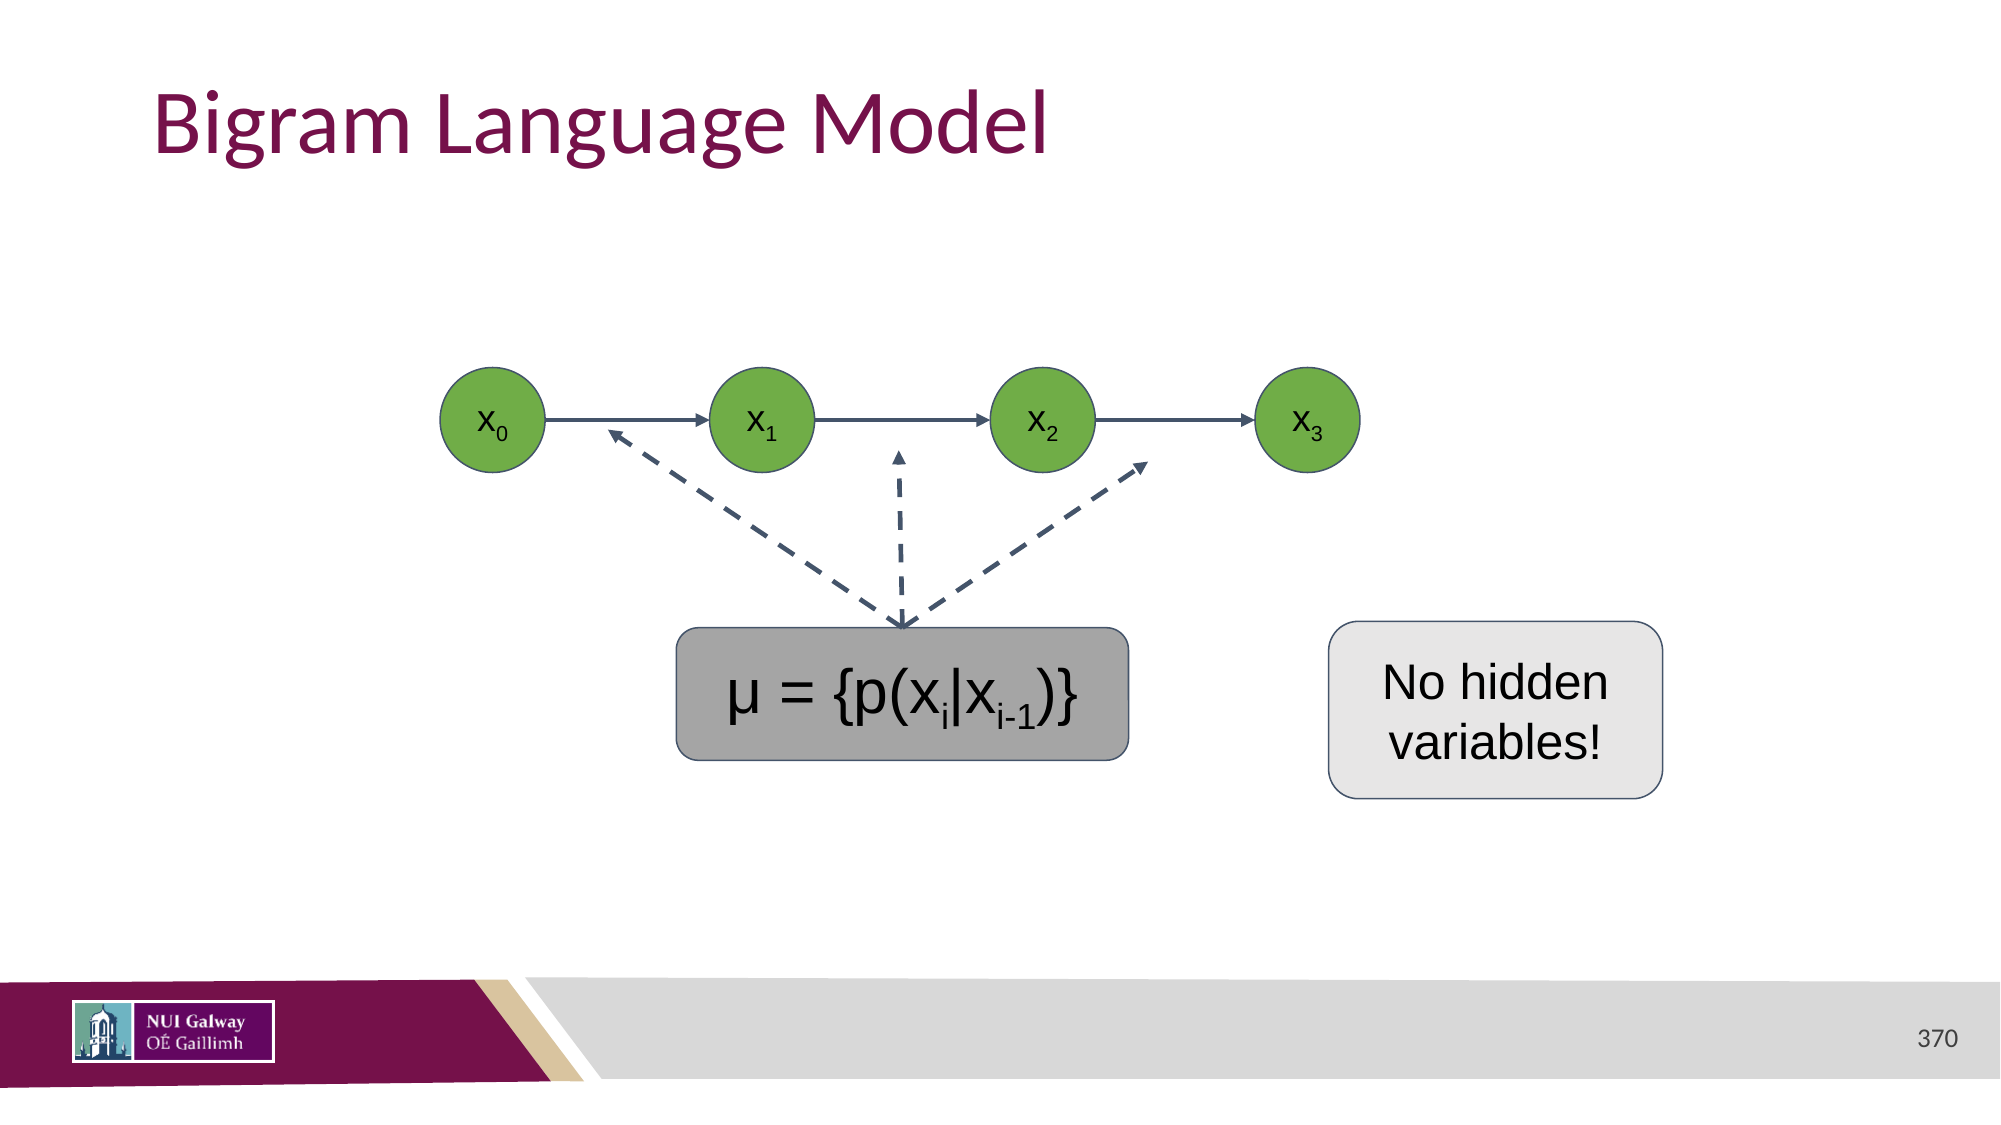

# Bigram Language Model
x0
x1
x2
x3
No hidden variables!
μ = {p(xi|xi-1)}
370